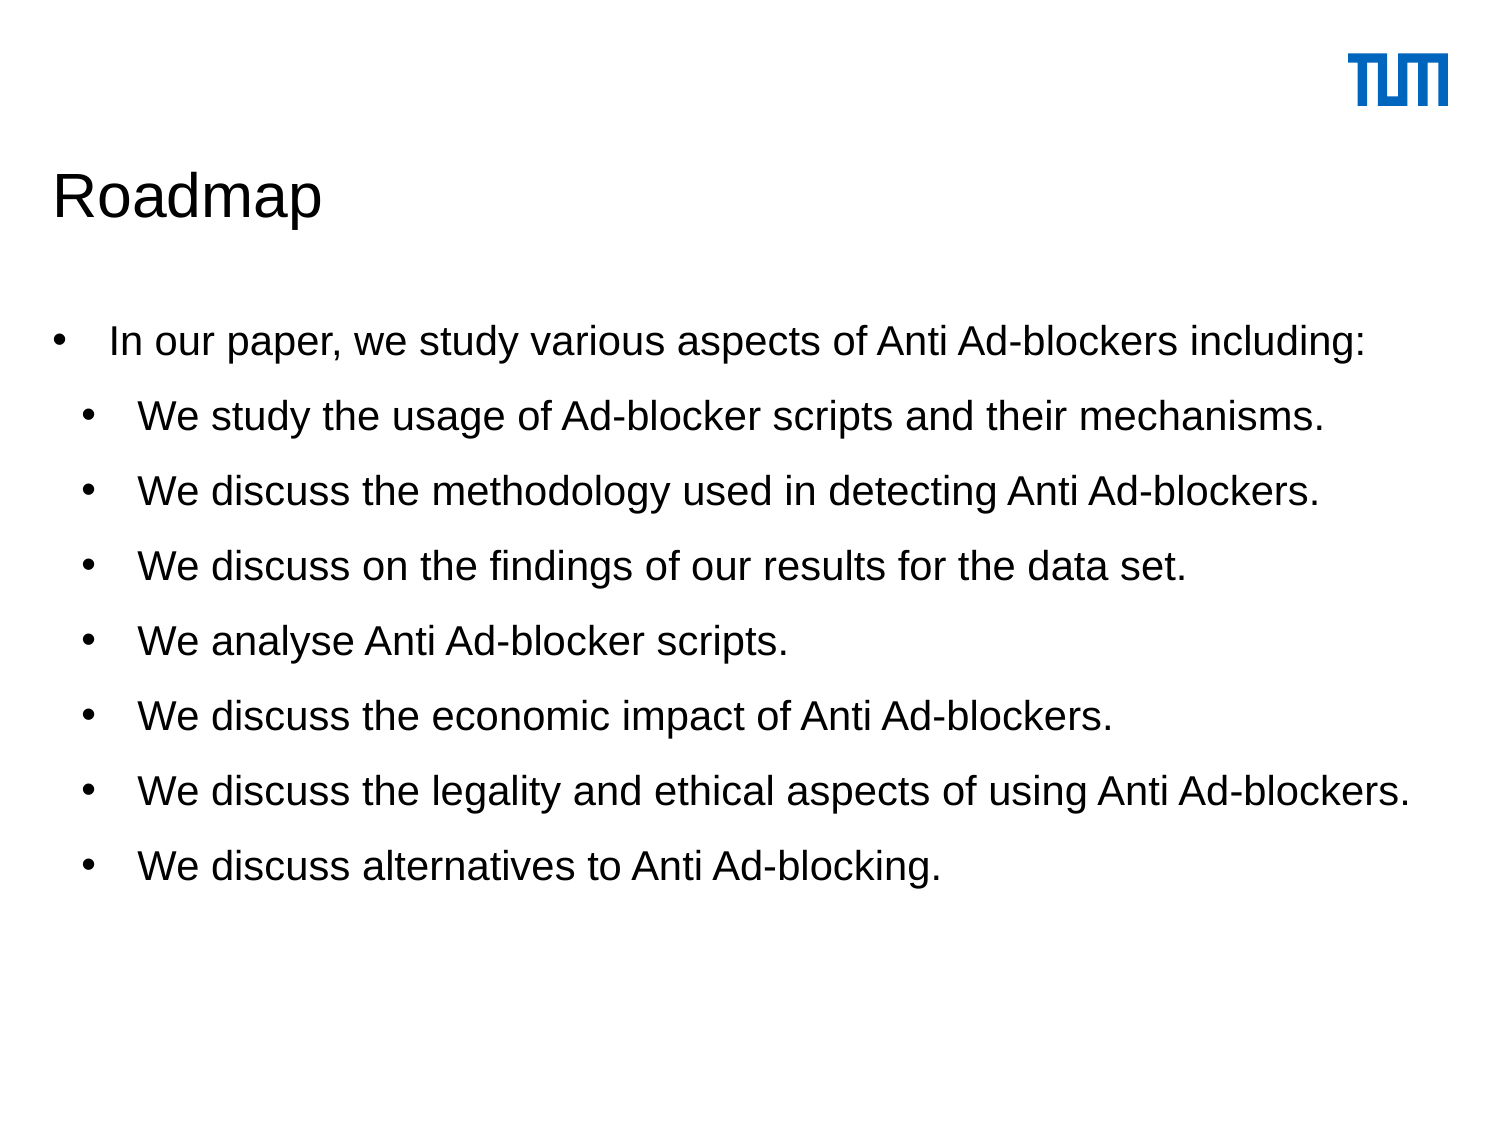

# Roadmap
In our paper, we study various aspects of Anti Ad-blockers including:
We study the usage of Ad-blocker scripts and their mechanisms.
We discuss the methodology used in detecting Anti Ad-blockers.
We discuss on the findings of our results for the data set.
We analyse Anti Ad-blocker scripts.
We discuss the economic impact of Anti Ad-blockers.
We discuss the legality and ethical aspects of using Anti Ad-blockers.
We discuss alternatives to Anti Ad-blocking.